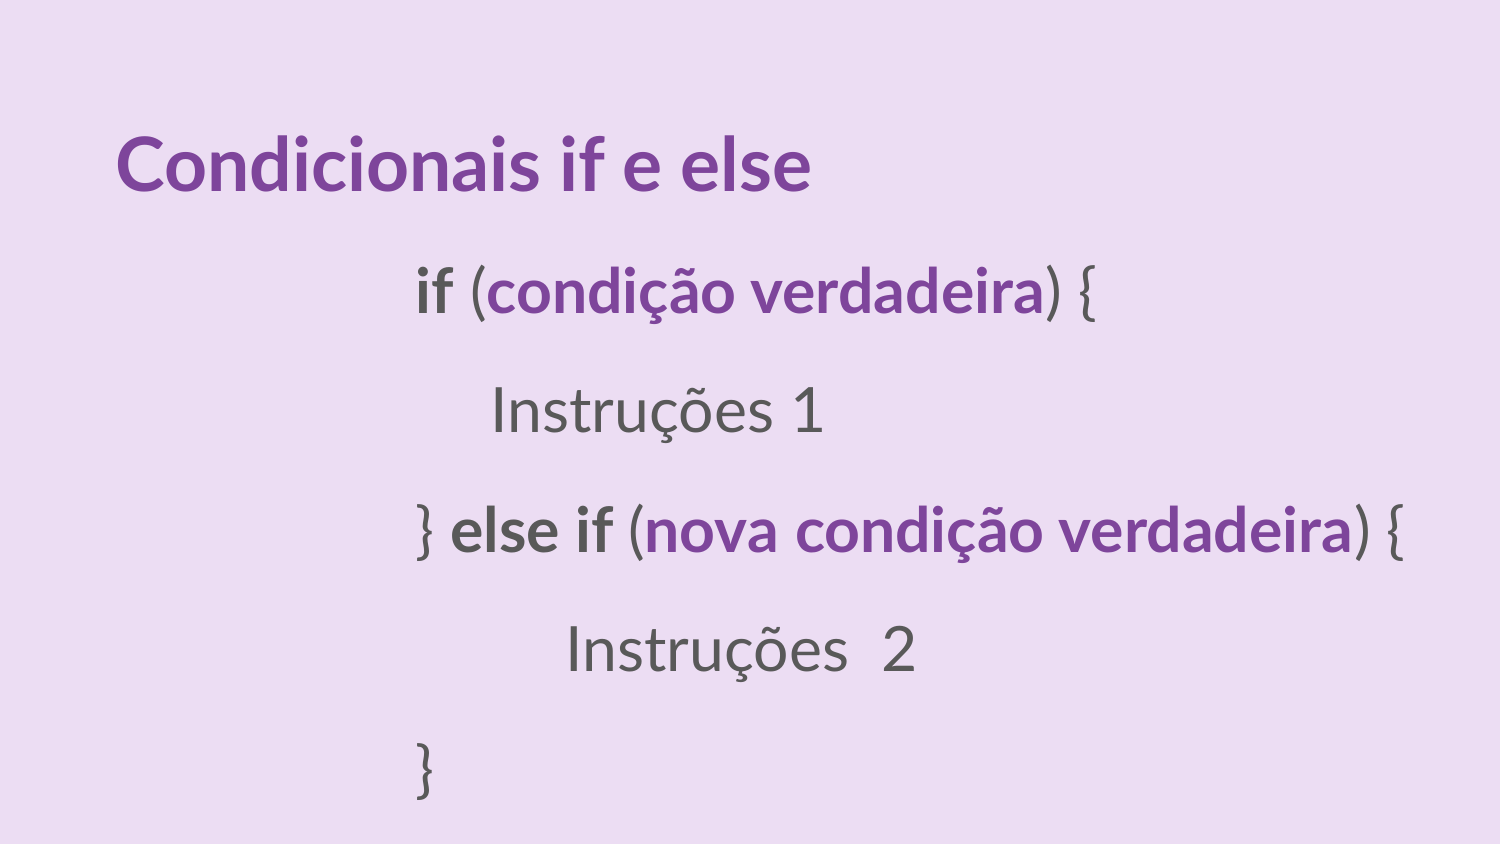

Condicionais if e else
if (condição verdadeira) {
Instruções 1
} else if (nova condição verdadeira) {
	Instruções  2
}